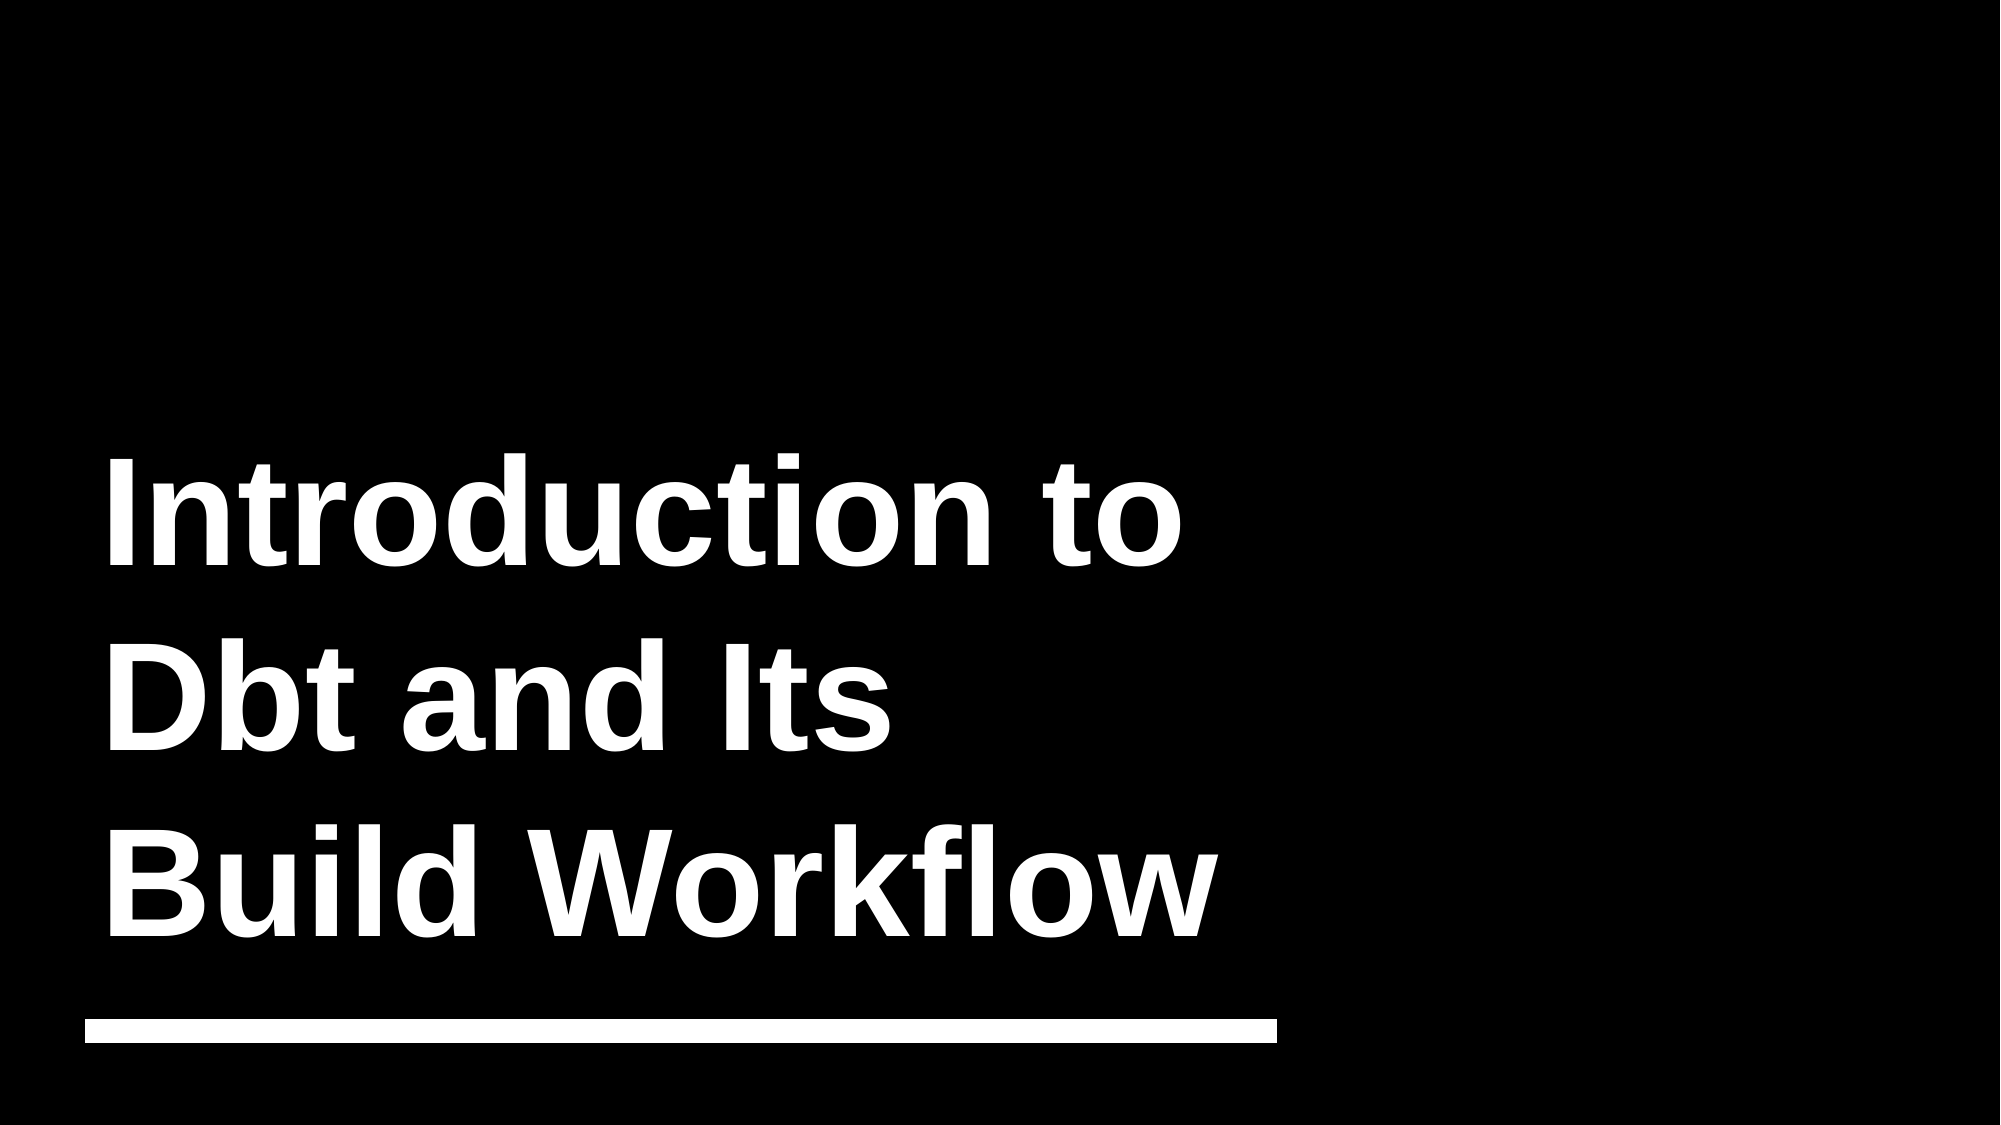

# Introduction to Dbt and Its Build Workflow